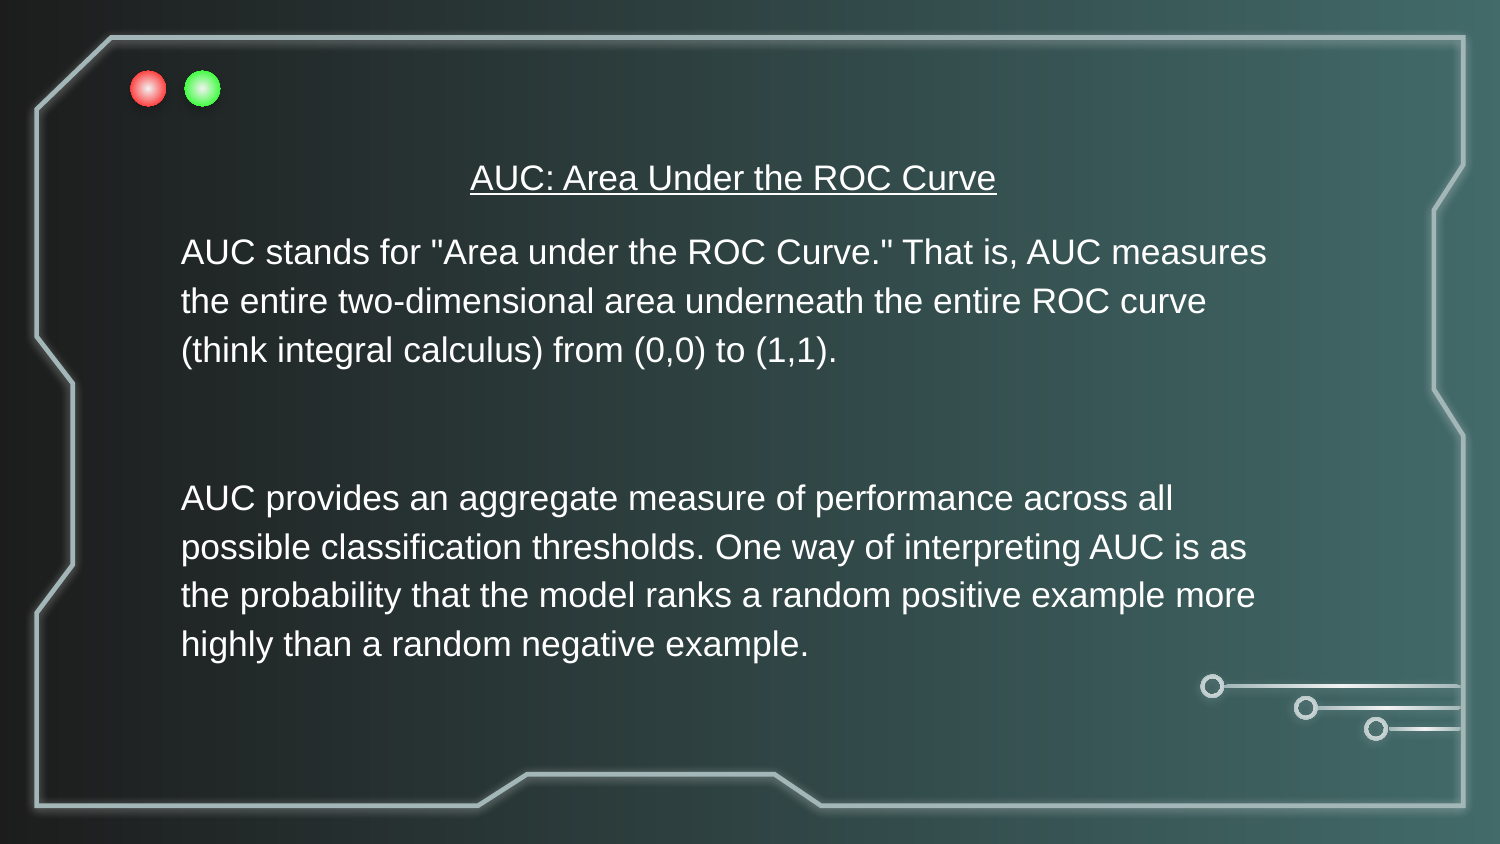

AUC: Area Under the ROC Curve
AUC stands for "Area under the ROC Curve." That is, AUC measures the entire two-dimensional area underneath the entire ROC curve (think integral calculus) from (0,0) to (1,1).

AUC provides an aggregate measure of performance across all possible classification thresholds. One way of interpreting AUC is as the probability that the model ranks a random positive example more highly than a random negative example.